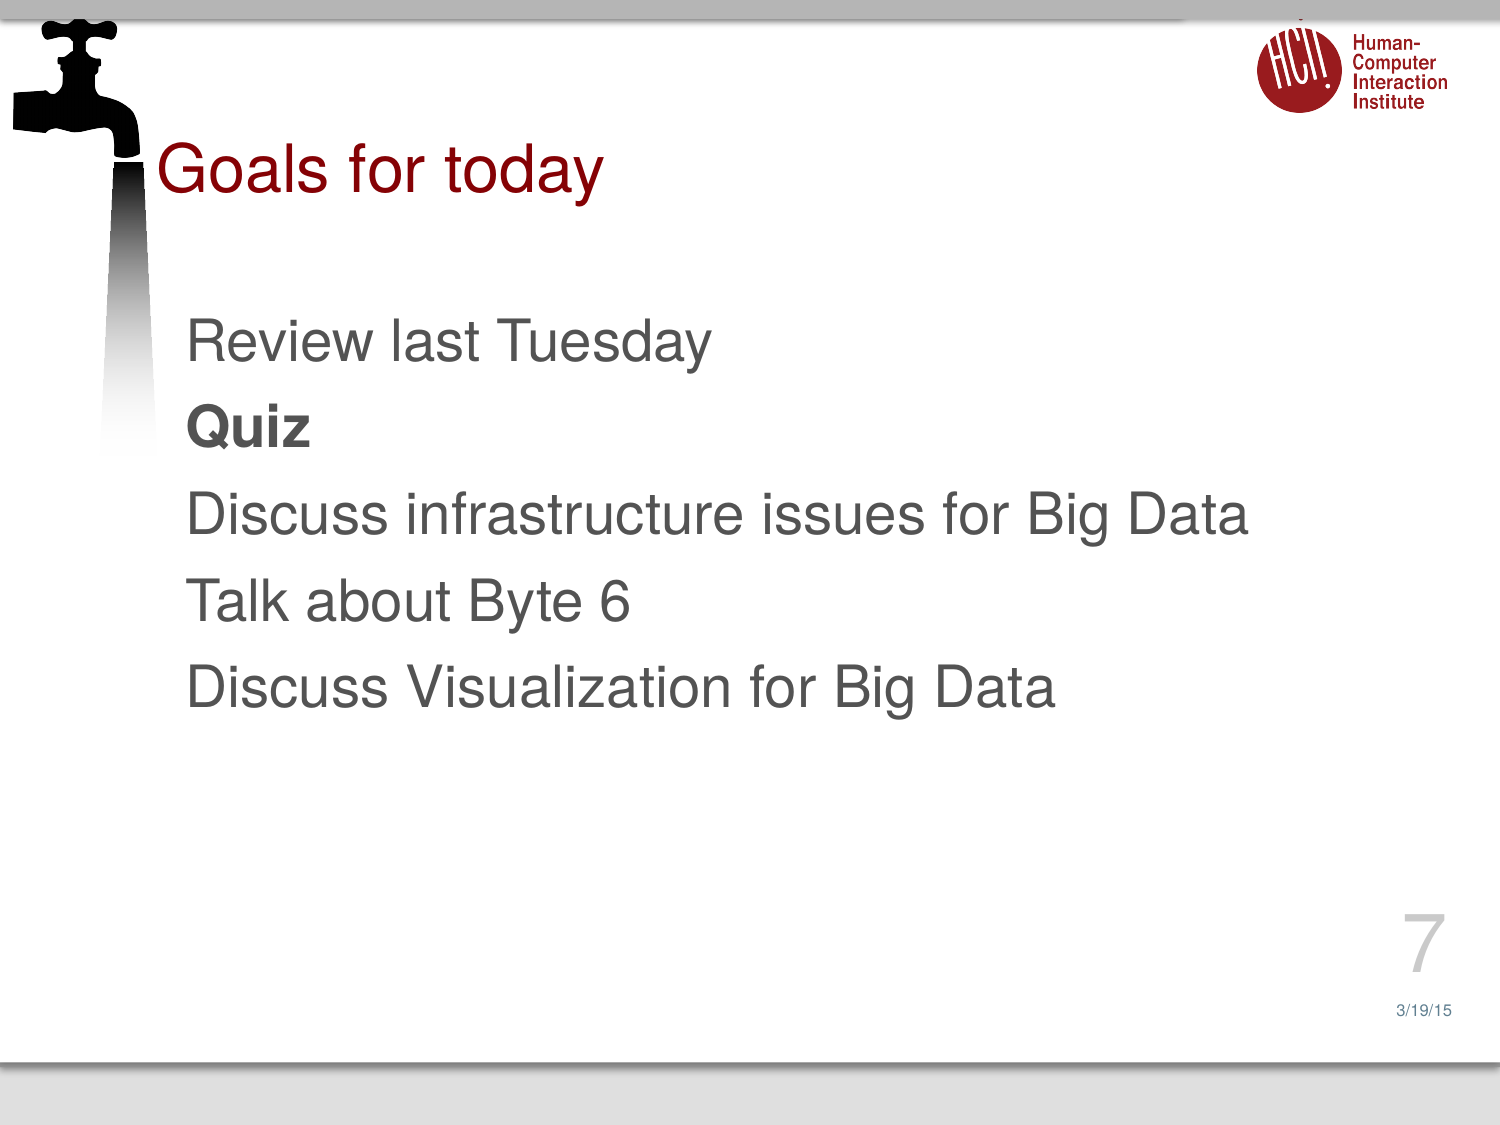

# Goals for today
Review last Tuesday
Quiz
Discuss infrastructure issues for Big Data
Talk about Byte 6
Discuss Visualization for Big Data

7
3/19/15